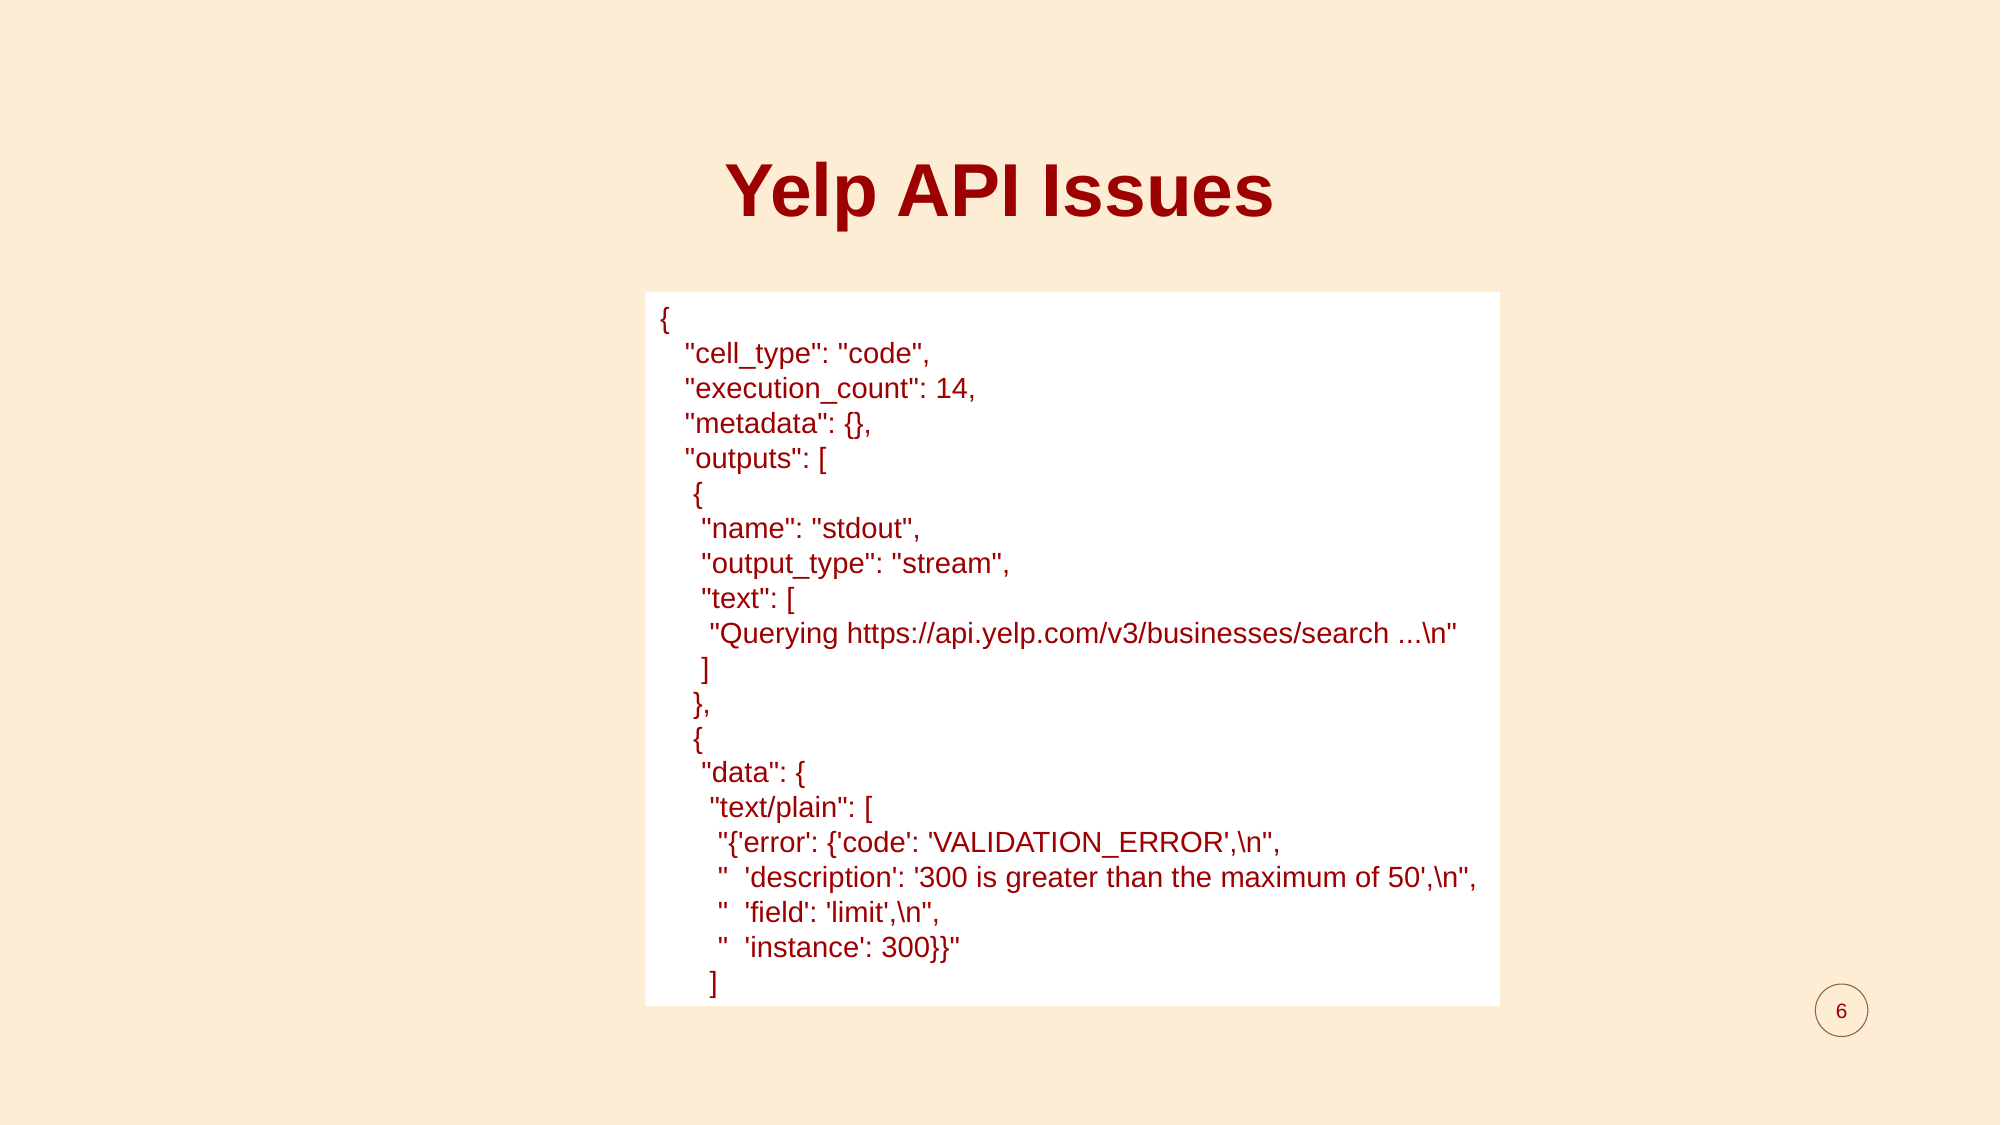

# Yelp API Issues
{
   "cell_type": "code",
   "execution_count": 14,
   "metadata": {},
   "outputs": [
    {
     "name": "stdout",
     "output_type": "stream",
     "text": [
      "Querying https://api.yelp.com/v3/businesses/search ...\n"
     ]
    },
    {
     "data": {
      "text/plain": [
       "{'error': {'code': 'VALIDATION_ERROR',\n",
       "  'description': '300 is greater than the maximum of 50',\n",
       "  'field': 'limit',\n",
       "  'instance': 300}}"
      ]
6